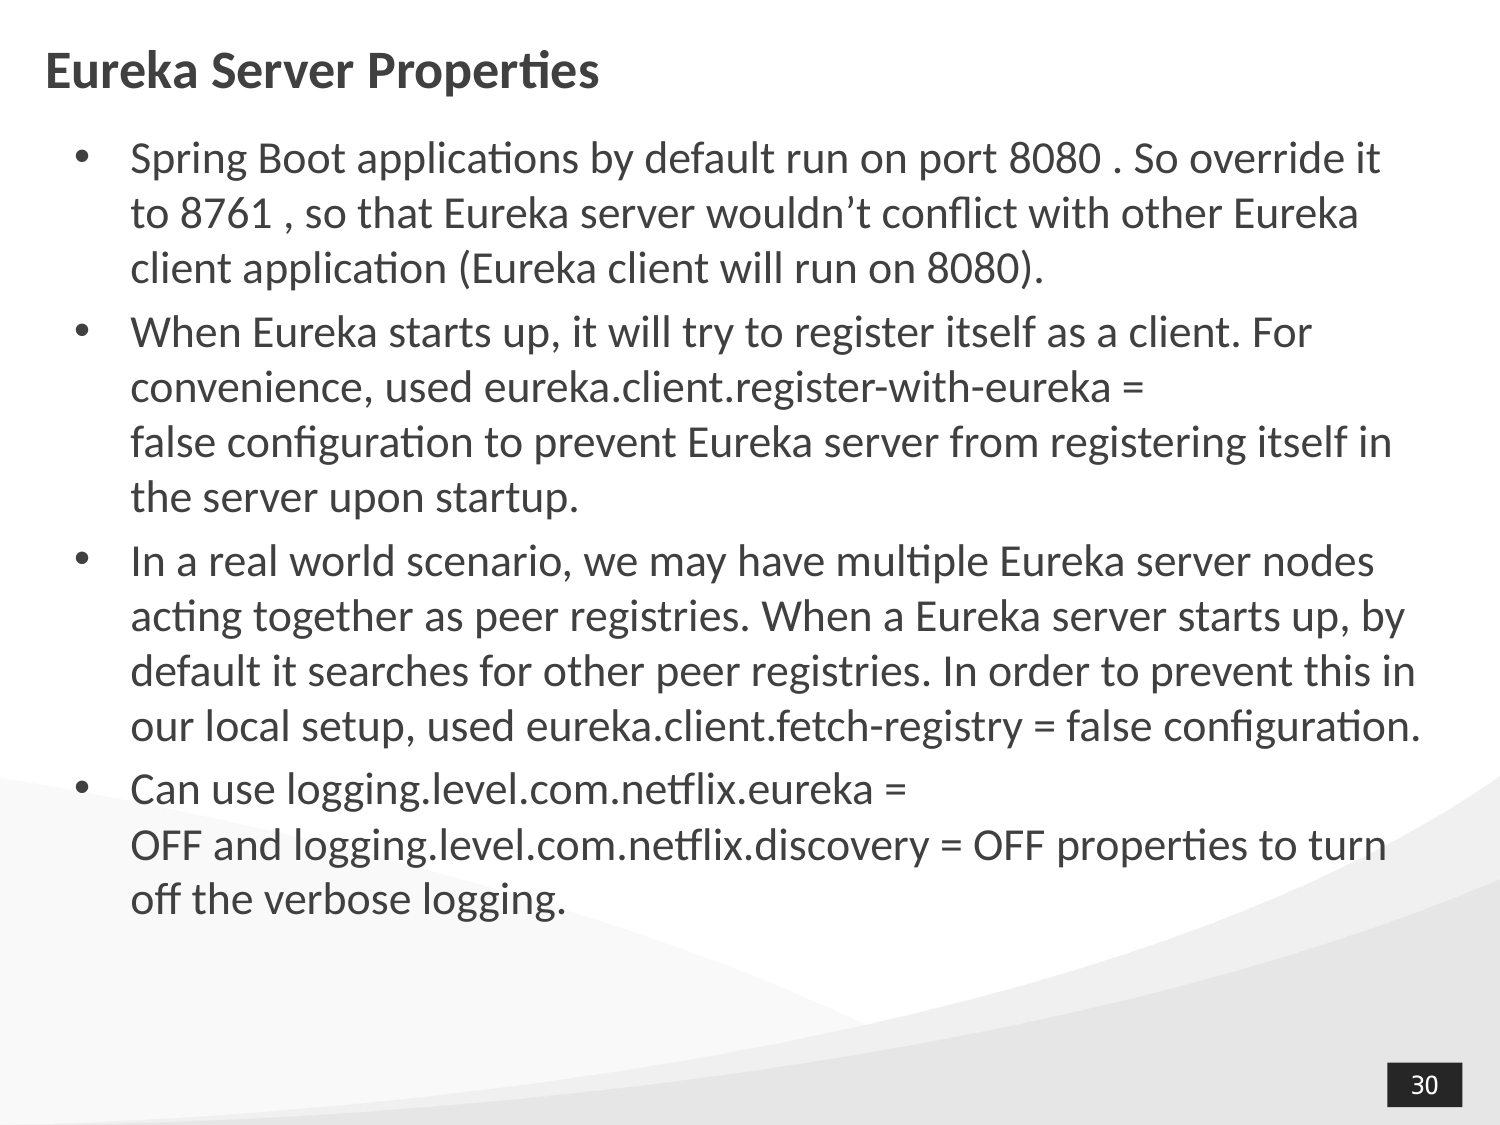

# Eureka Server Properties
Spring Boot applications by default run on port 8080 . So override it to 8761 , so that Eureka server wouldn’t conflict with other Eureka client application (Eureka client will run on 8080).
When Eureka starts up, it will try to register itself as a client. For convenience, used eureka.client.register-with-eureka = false configuration to prevent Eureka server from registering itself in the server upon startup.
In a real world scenario, we may have multiple Eureka server nodes acting together as peer registries. When a Eureka server starts up, by default it searches for other peer registries. In order to prevent this in our local setup, used eureka.client.fetch-registry = false configuration.
Can use logging.level.com.netflix.eureka = OFF and logging.level.com.netflix.discovery = OFF properties to turn off the verbose logging.